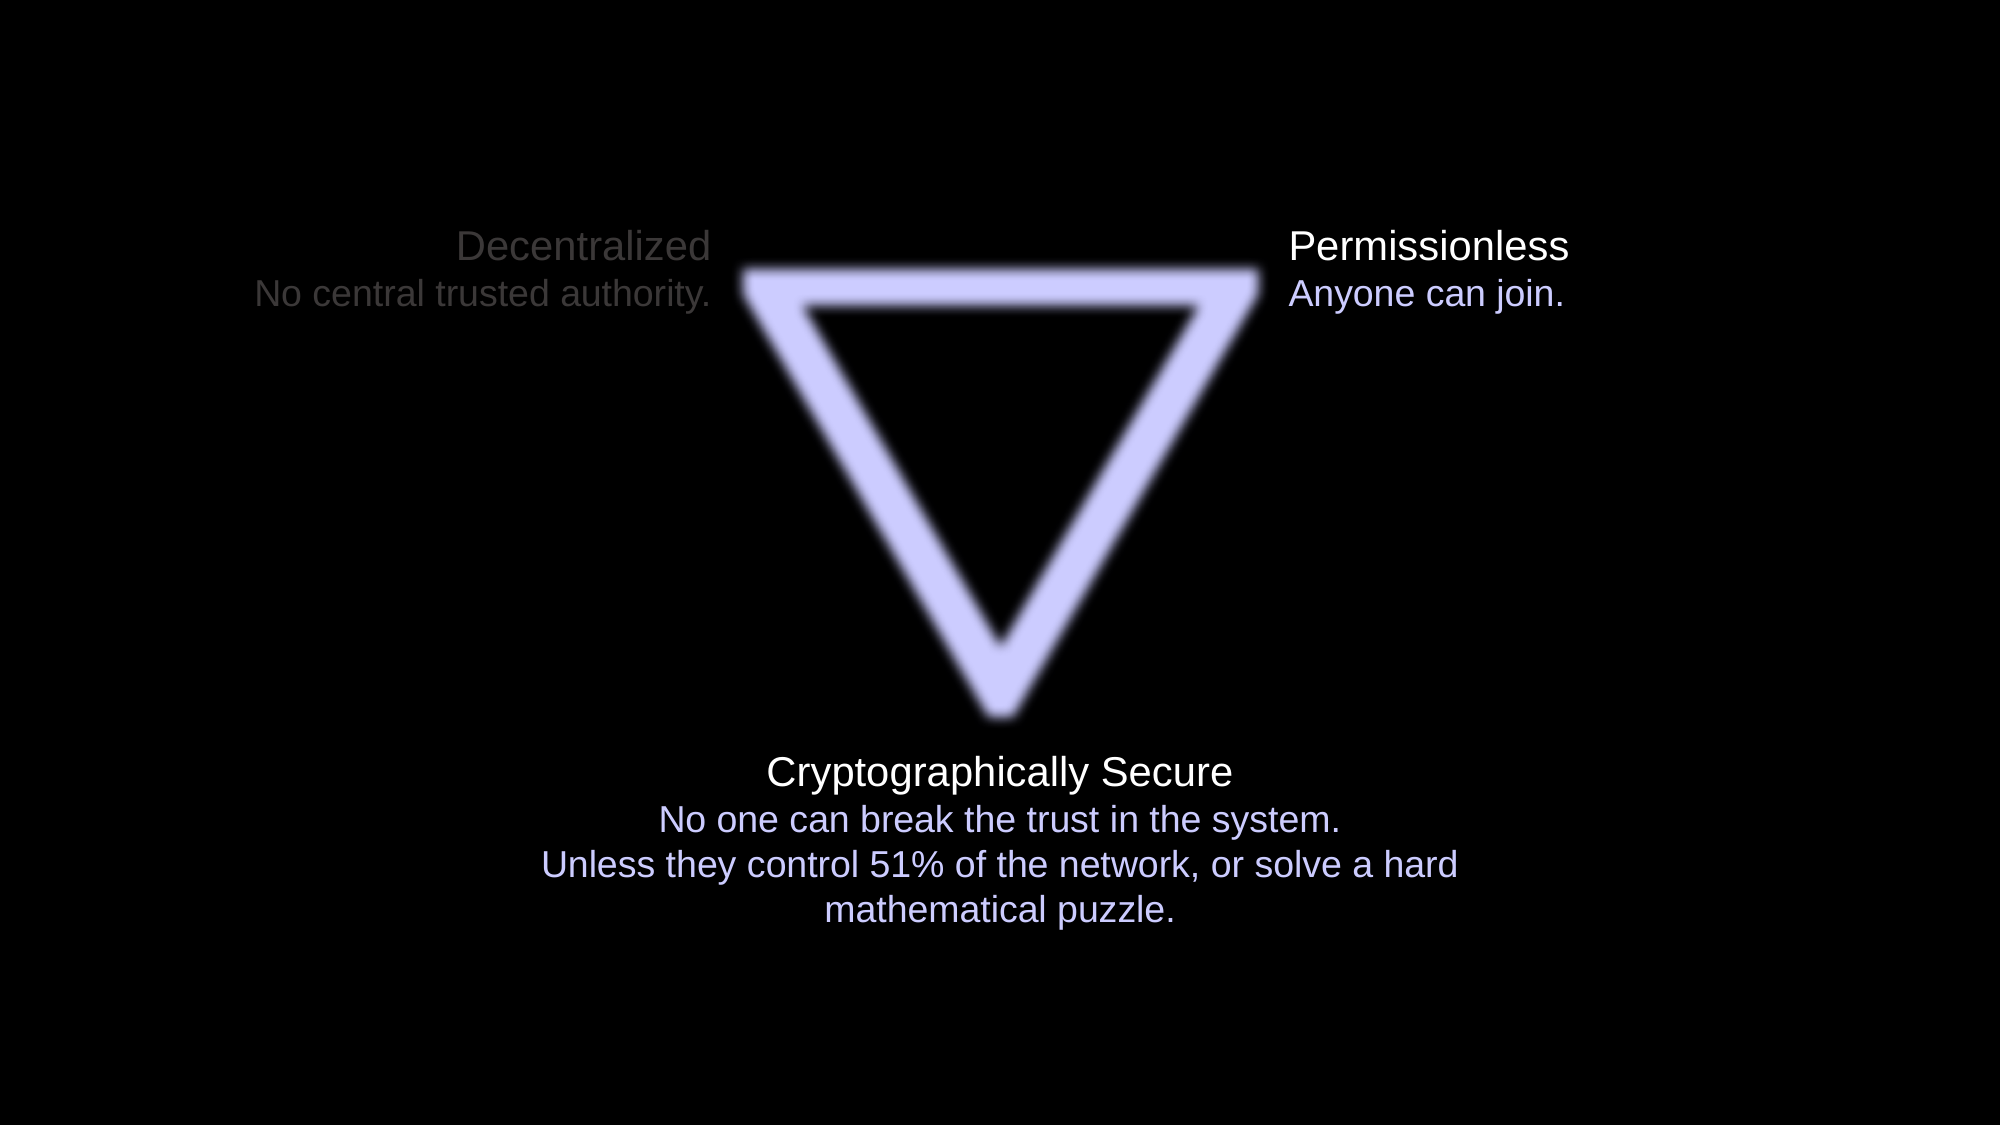

Decentralized
No central trusted authority.
Permissionless
Anyone can join.

Cryptographically Secure
No one can break the trust in the system.
Unless they control 51% of the network, or solve a hard mathematical puzzle.